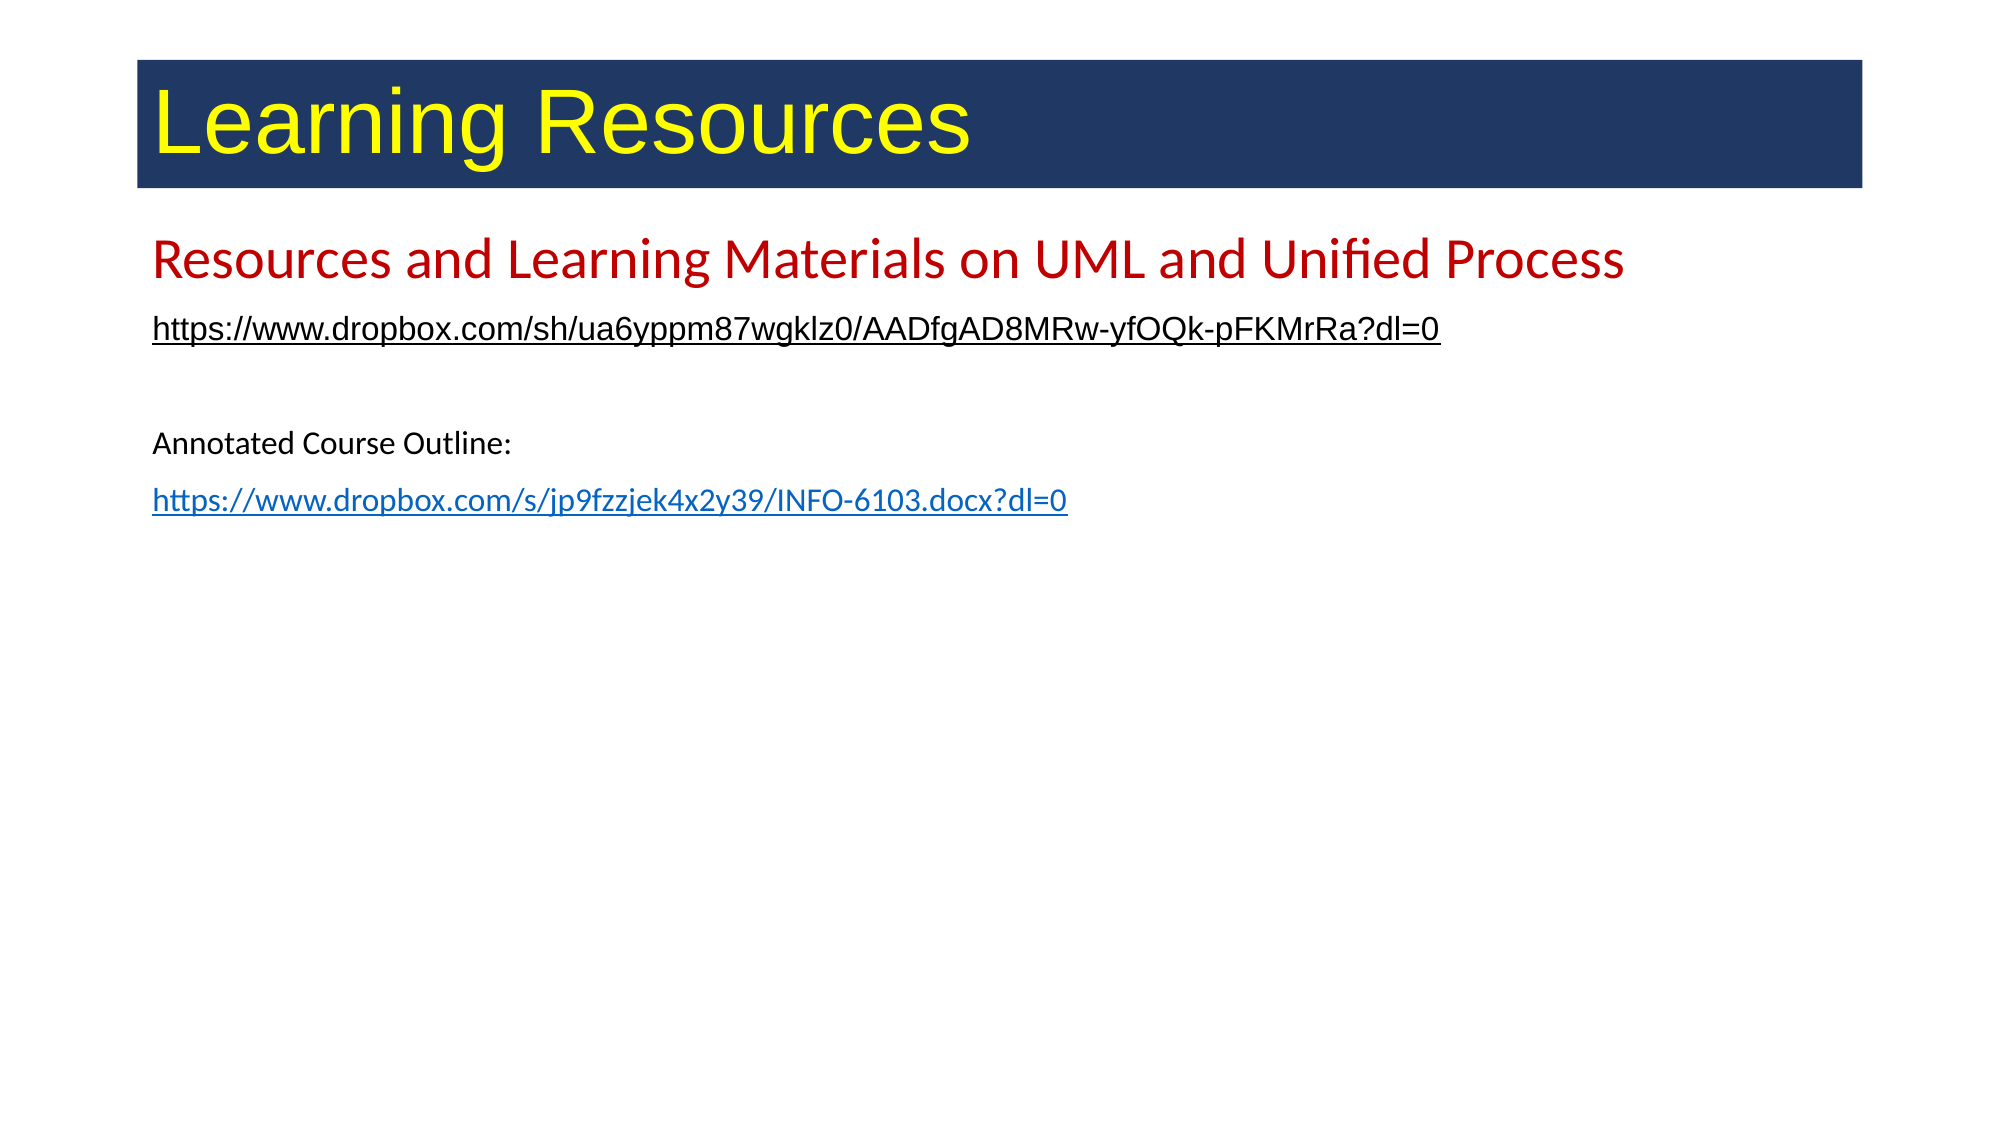

# Learning Resources
Resources and Learning Materials on UML and Unified Process
https://www.dropbox.com/sh/ua6yppm87wgklz0/AADfgAD8MRw-yfOQk-pFKMrRa?dl=0

Annotated Course Outline:
https://www.dropbox.com/s/jp9fzzjek4x2y39/INFO-6103.docx?dl=0